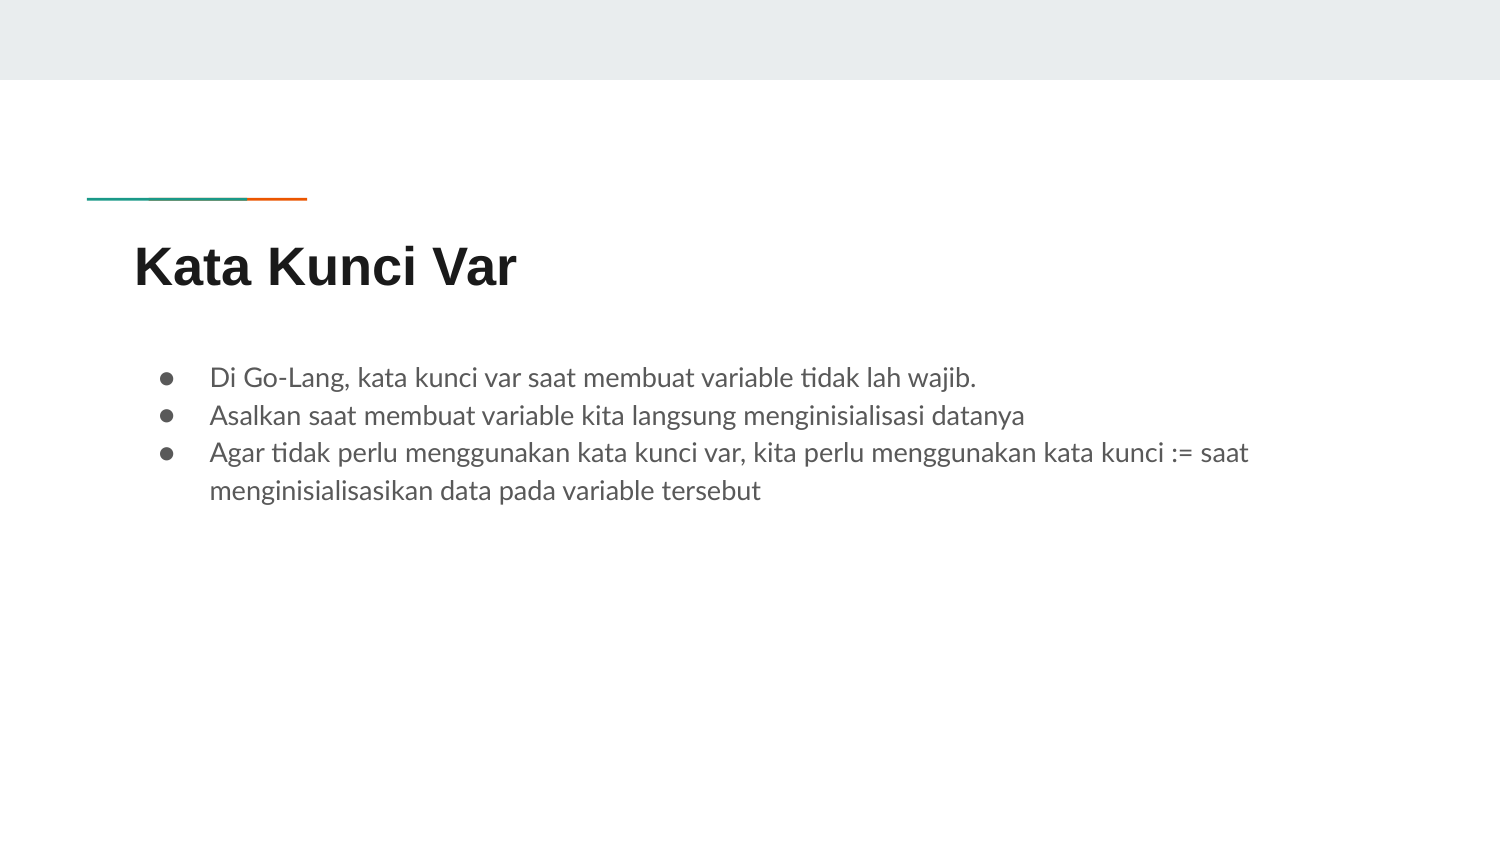

# Kata Kunci Var
Di Go-Lang, kata kunci var saat membuat variable tidak lah wajib.
Asalkan saat membuat variable kita langsung menginisialisasi datanya
Agar tidak perlu menggunakan kata kunci var, kita perlu menggunakan kata kunci := saat menginisialisasikan data pada variable tersebut